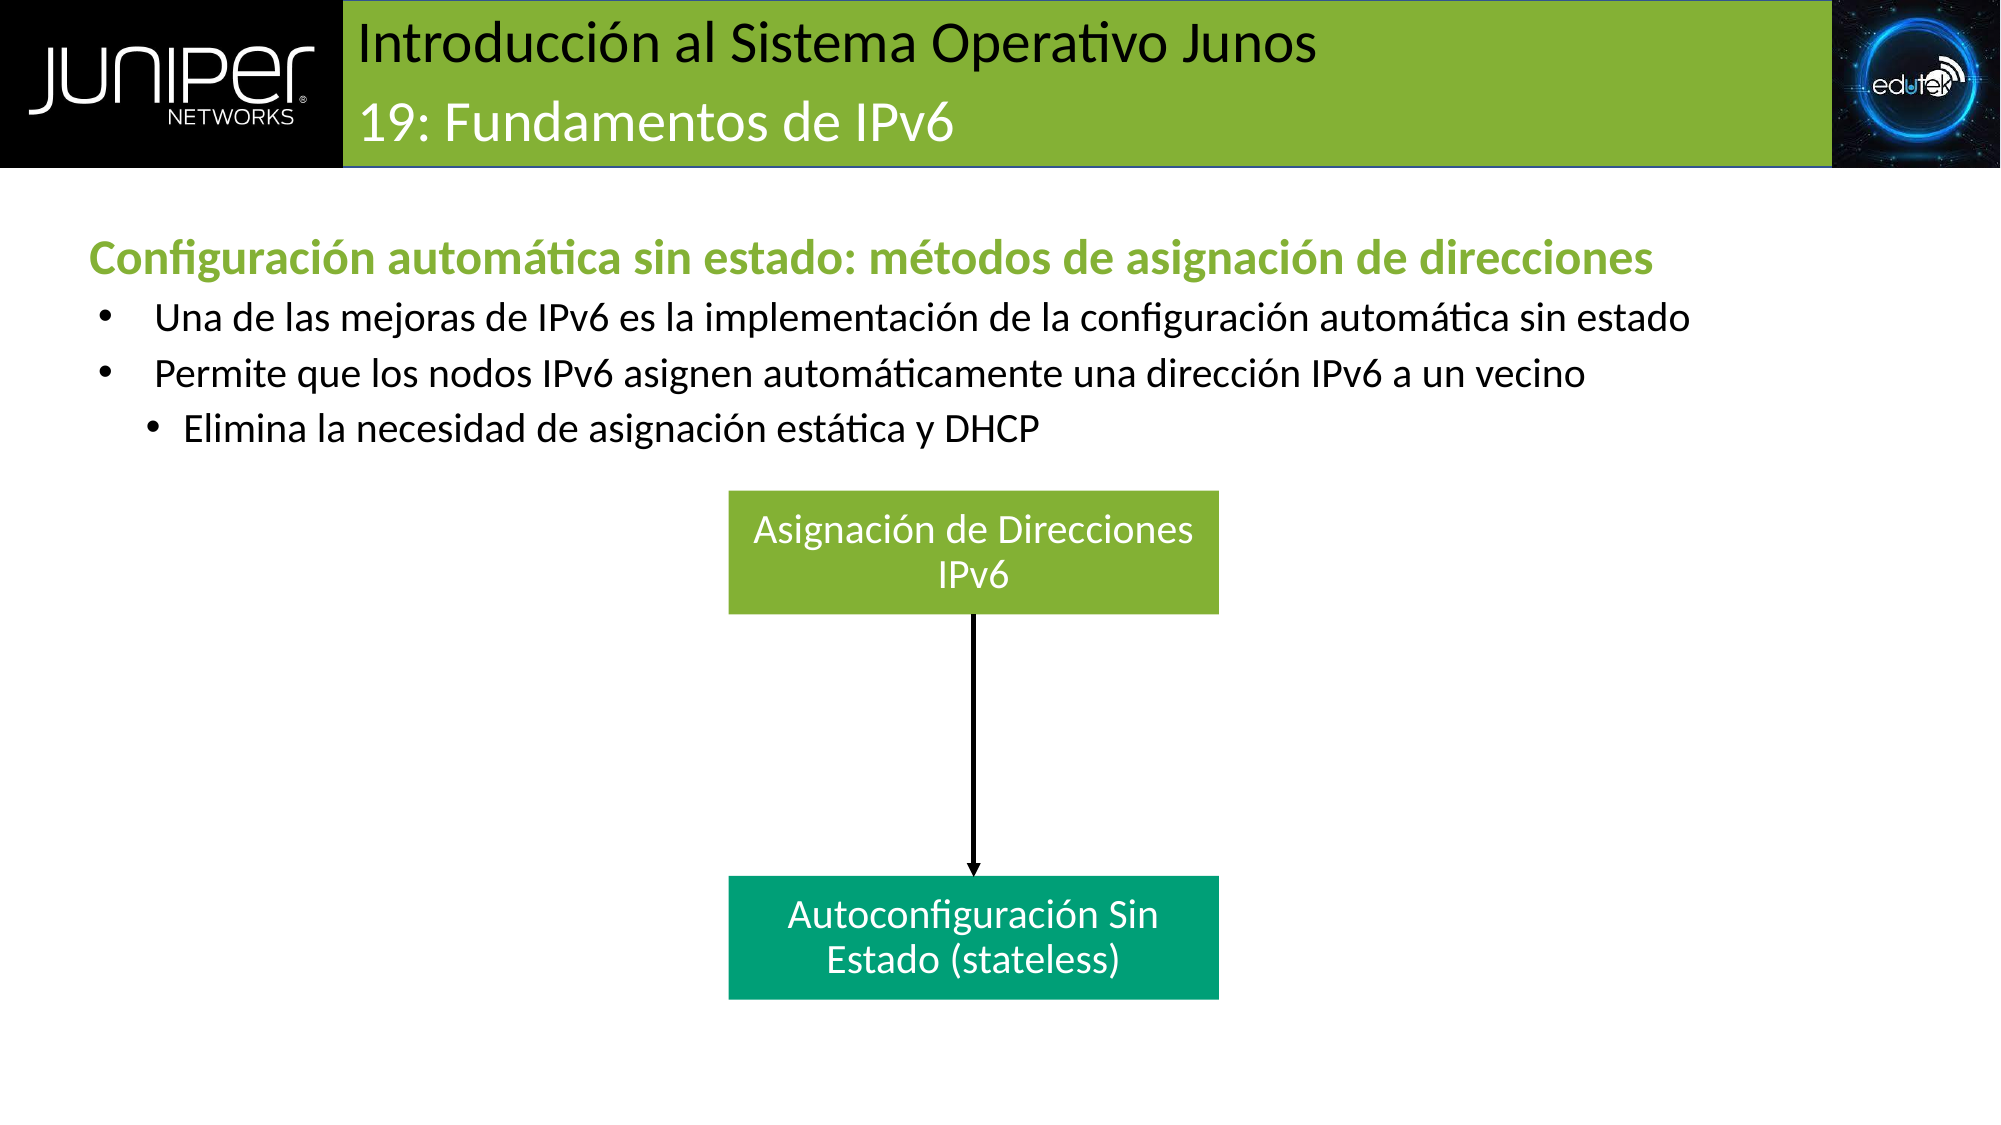

# Introducción al Sistema Operativo Junos
19: Fundamentos de IPv6
Configuración automática sin estado: métodos de asignación de direcciones
Una de las mejoras de IPv6 es la implementación de la configuración automática sin estado
Permite que los nodos IPv6 asignen automáticamente una dirección IPv6 a un vecino
Elimina la necesidad de asignación estática y DHCP
Asignación de Direcciones IPv6
Autoconfiguración Sin Estado (stateless)